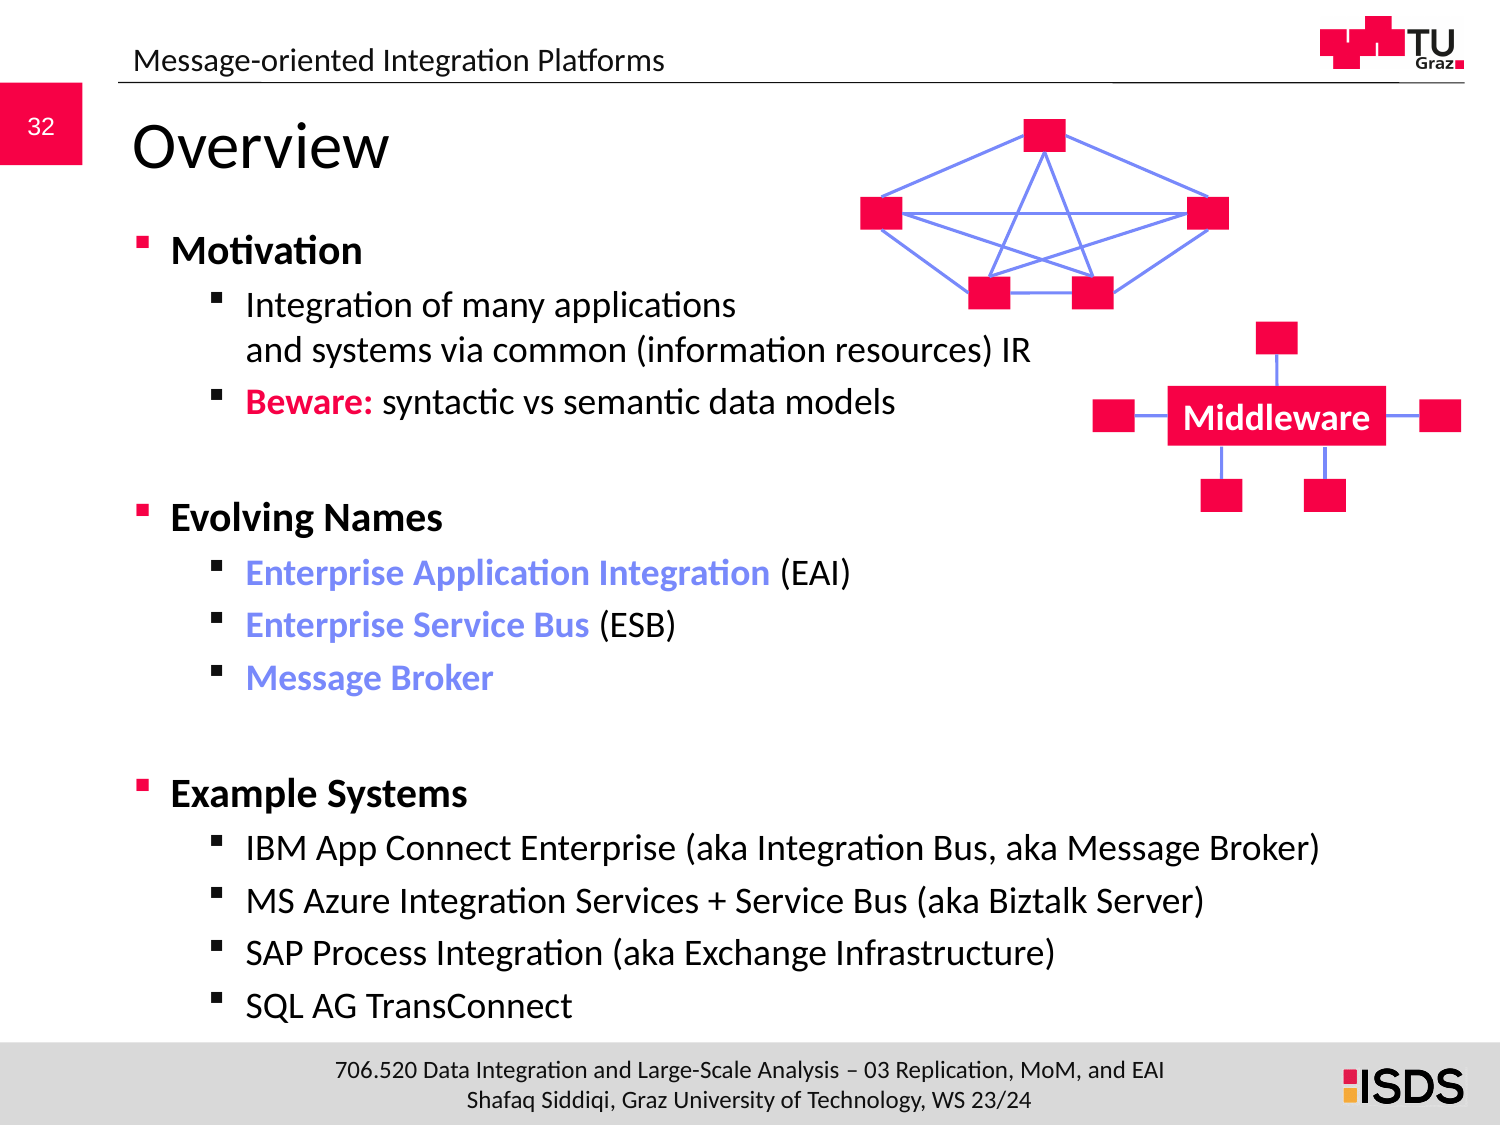

Message-oriented Integration Platforms
# Overview

Motivation
Integration of many applications
and systems via common (information resources) IR
Beware: syntactic vs semantic data models

Evolving Names
Enterprise Application Integration (EAI)
Enterprise Service Bus (ESB)
Message Broker

Example Systems
IBM App Connect Enterprise (aka Integration Bus, aka Message Broker)
MS Azure Integration Services + Service Bus (aka Biztalk Server)
SAP Process Integration (aka Exchange Infrastructure)
SQL AG TransConnect

Middleware